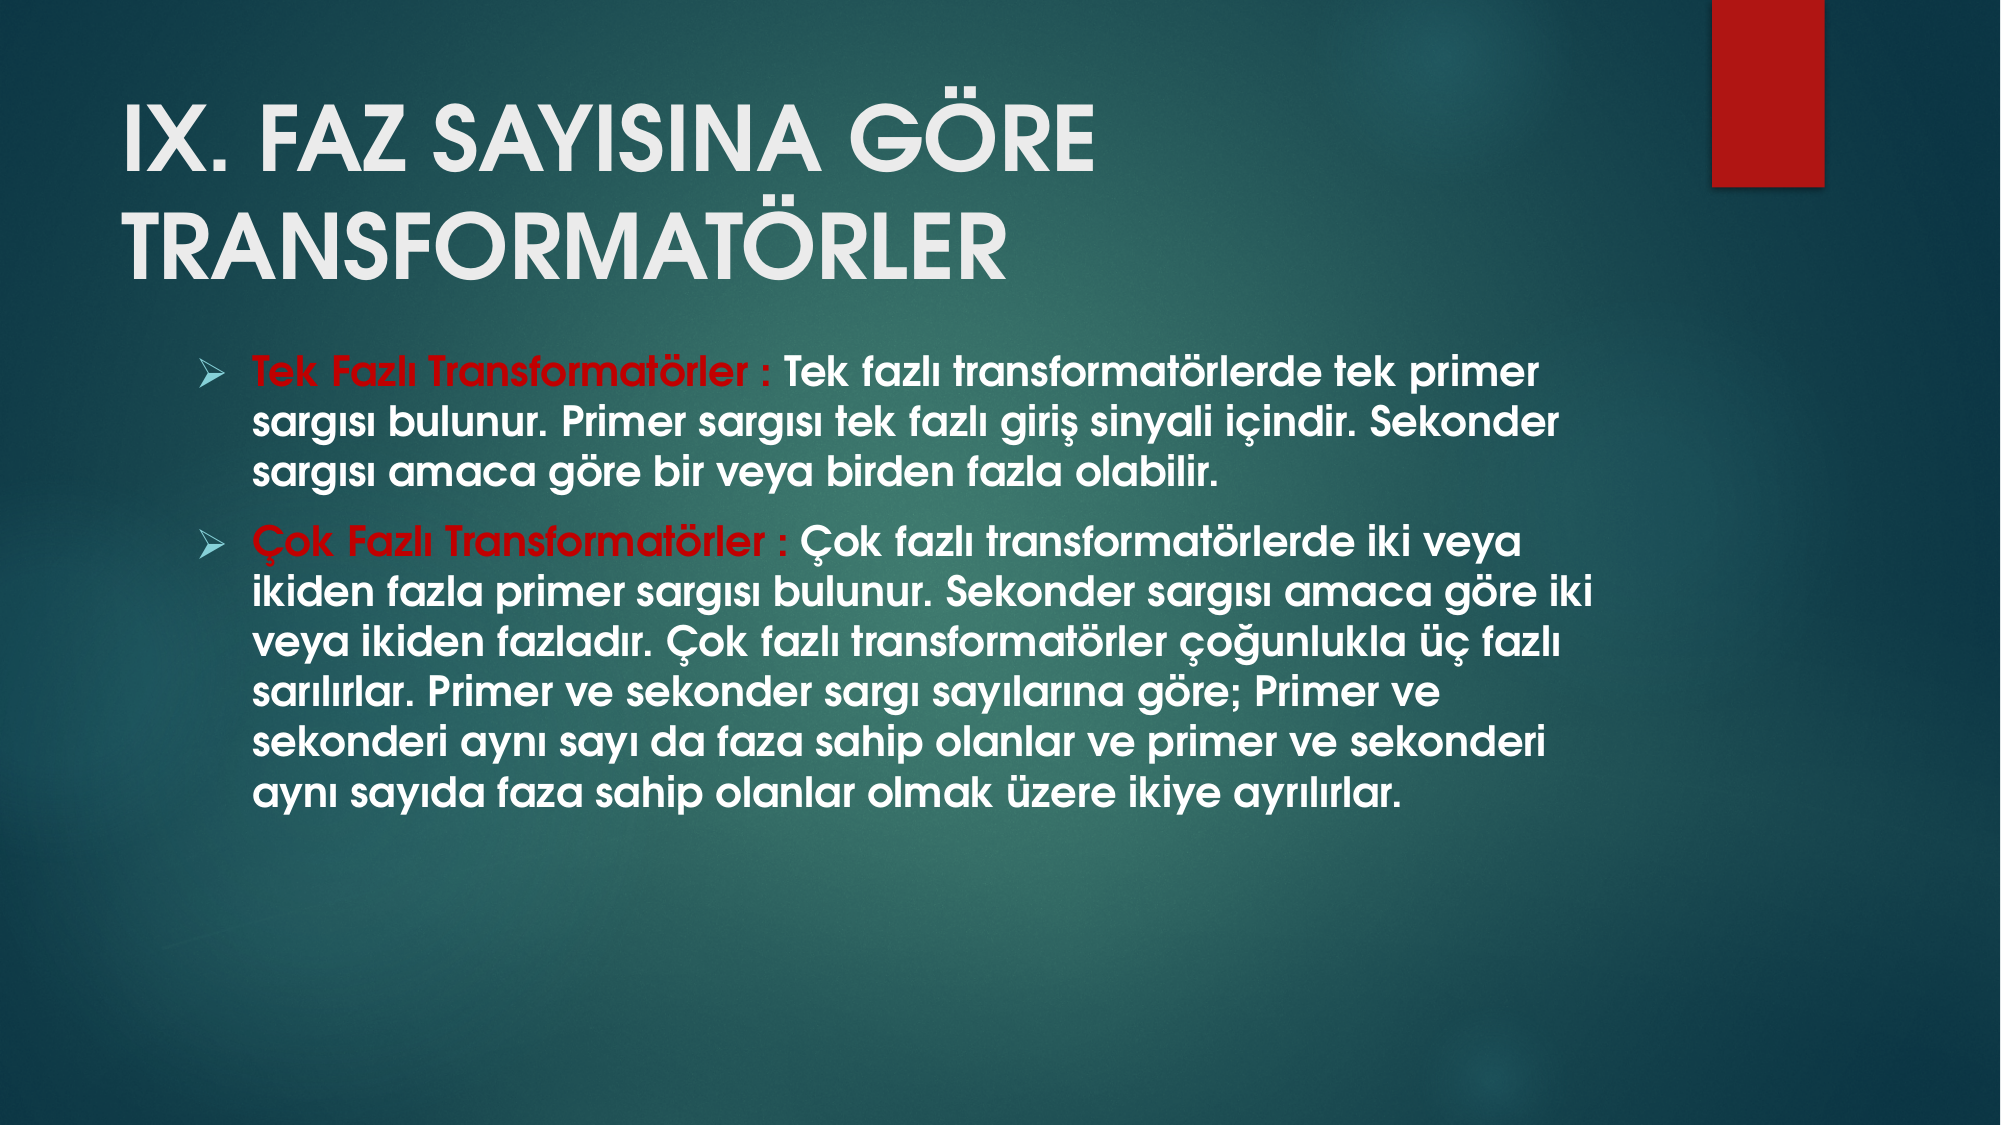

# IX. FAZ SAYISINA GÖRE TRANSFORMATÖRLER
Tek Fazlı Transformatörler : Tek fazlı transformatörlerde tek primer sargısı bulunur. Primer sargısı tek fazlı giriş sinyali içindir. Sekonder sargısı amaca göre bir veya birden fazla olabilir.
Çok Fazlı Transformatörler : Çok fazlı transformatörlerde iki veya ikiden fazla primer sargısı bulunur. Sekonder sargısı amaca göre iki veya ikiden fazladır. Çok fazlı transformatörler çoğunlukla üç fazlı sarılırlar. Primer ve sekonder sargı sayılarına göre; Primer ve sekonderi aynı sayı da faza sahip olanlar ve primer ve sekonderi aynı sayıda faza sahip olanlar olmak üzere ikiye ayrılırlar.